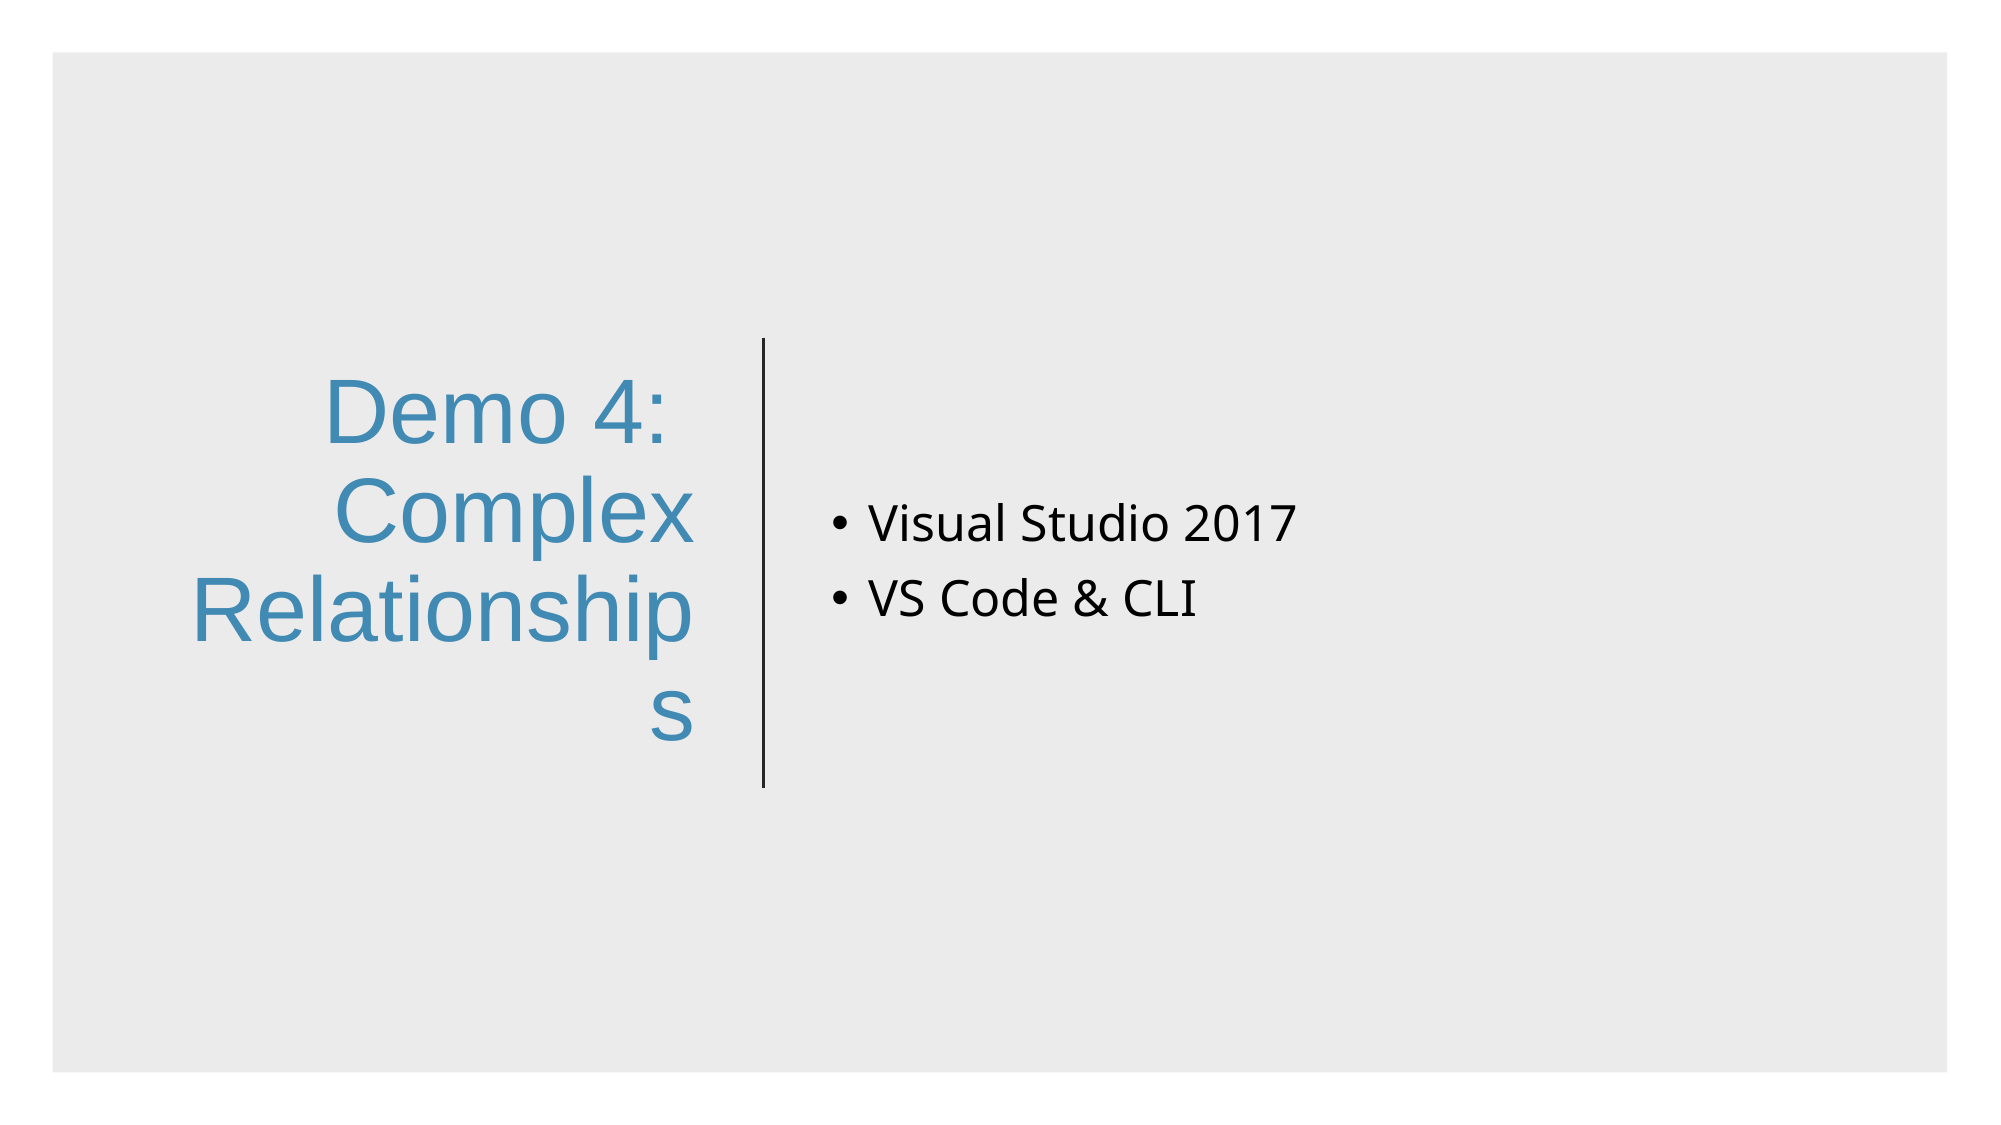

# Demo 4: Complex Relationships
Visual Studio 2017
VS Code & CLI